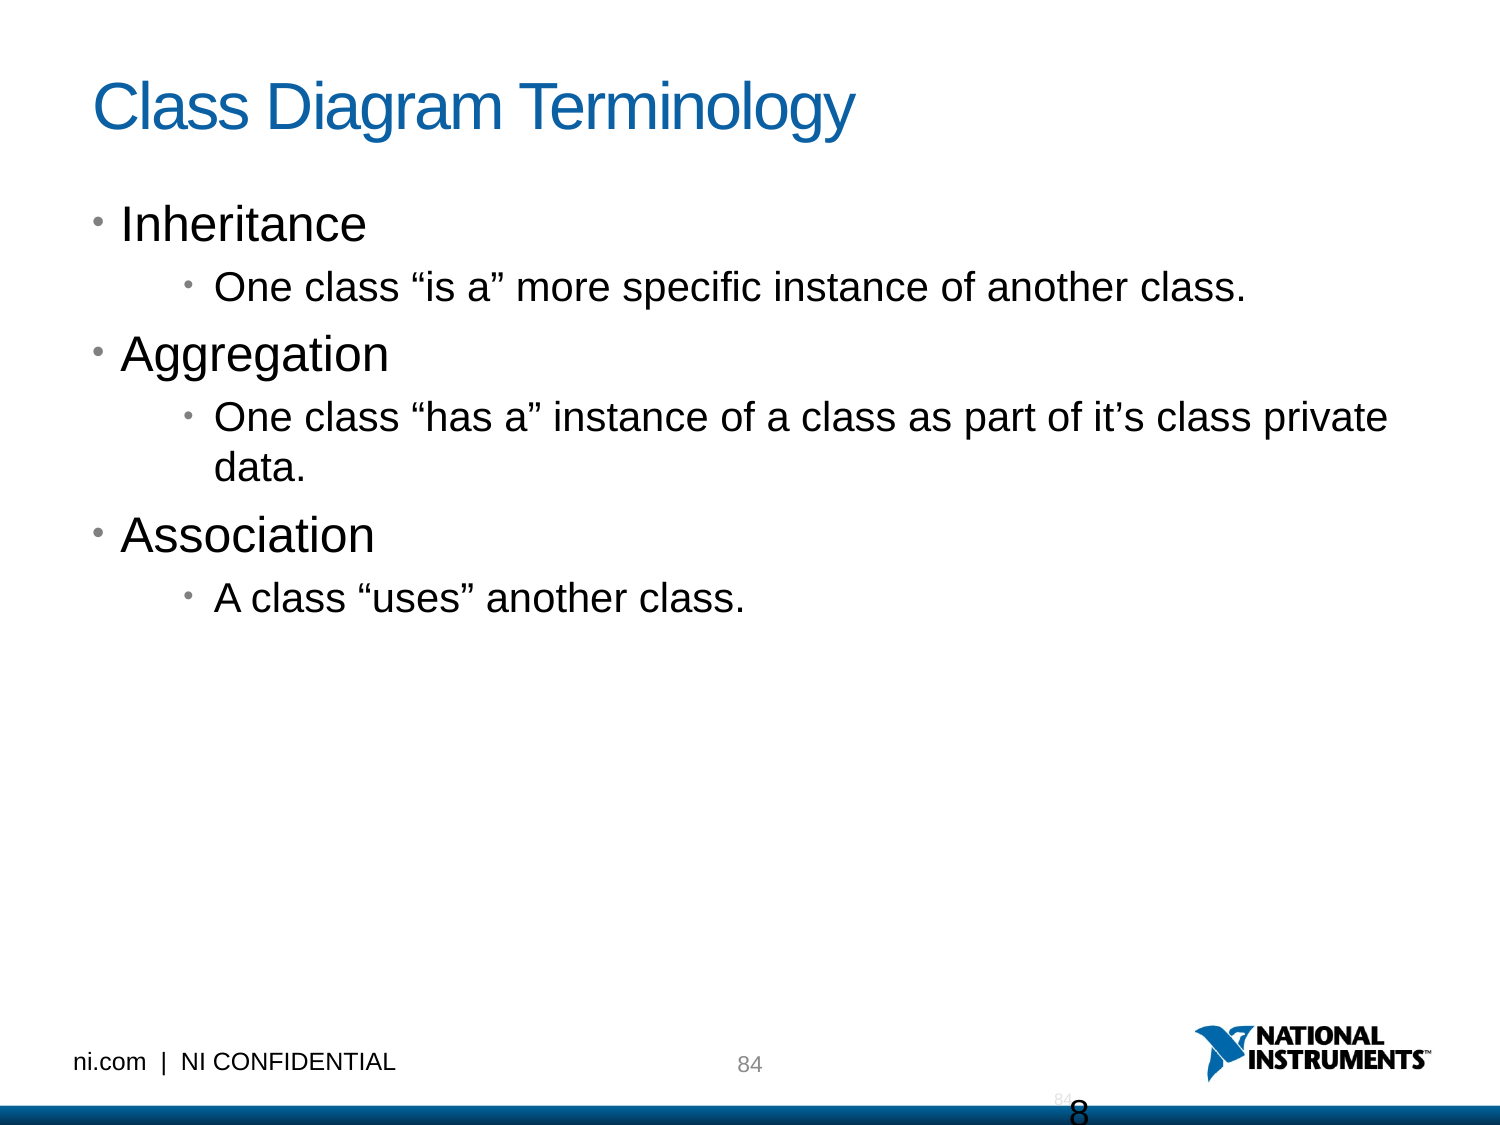

# Class Diagram Terminology
Inheritance
One class “is a” more specific instance of another class.
Aggregation
One class “has a” instance of a class as part of it’s class private data.
Association
A class “uses” another class.
84
84